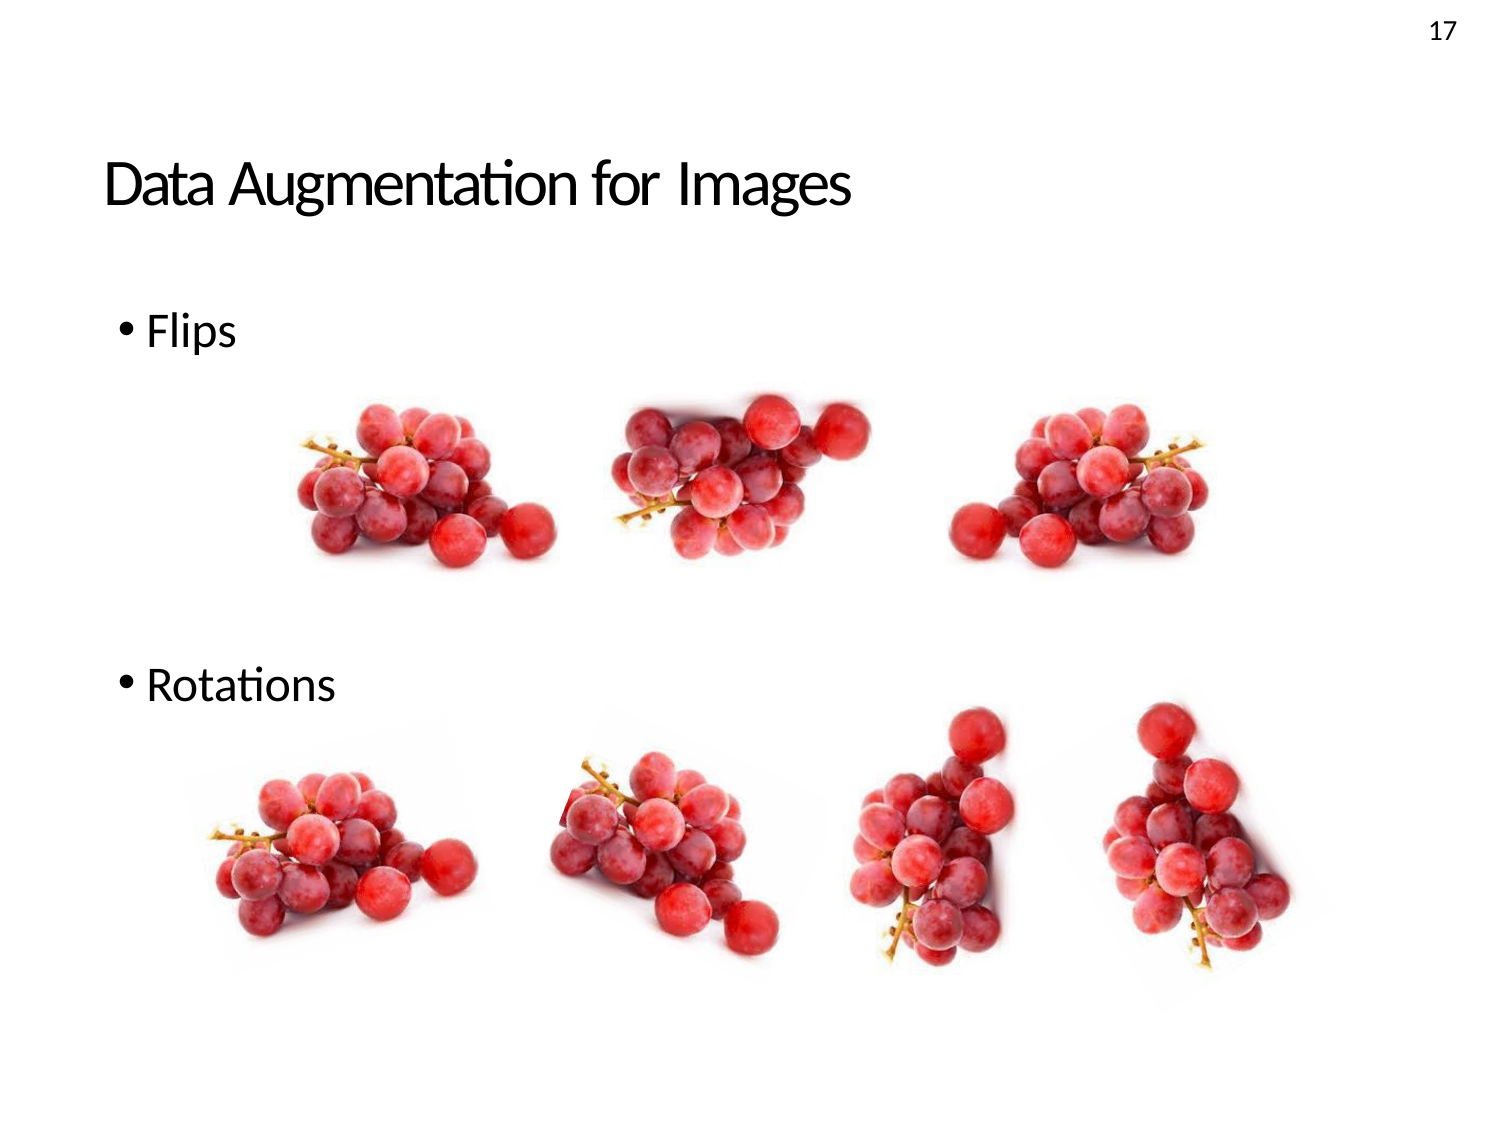

17
Data Augmentation for Images
Flips

Rotations